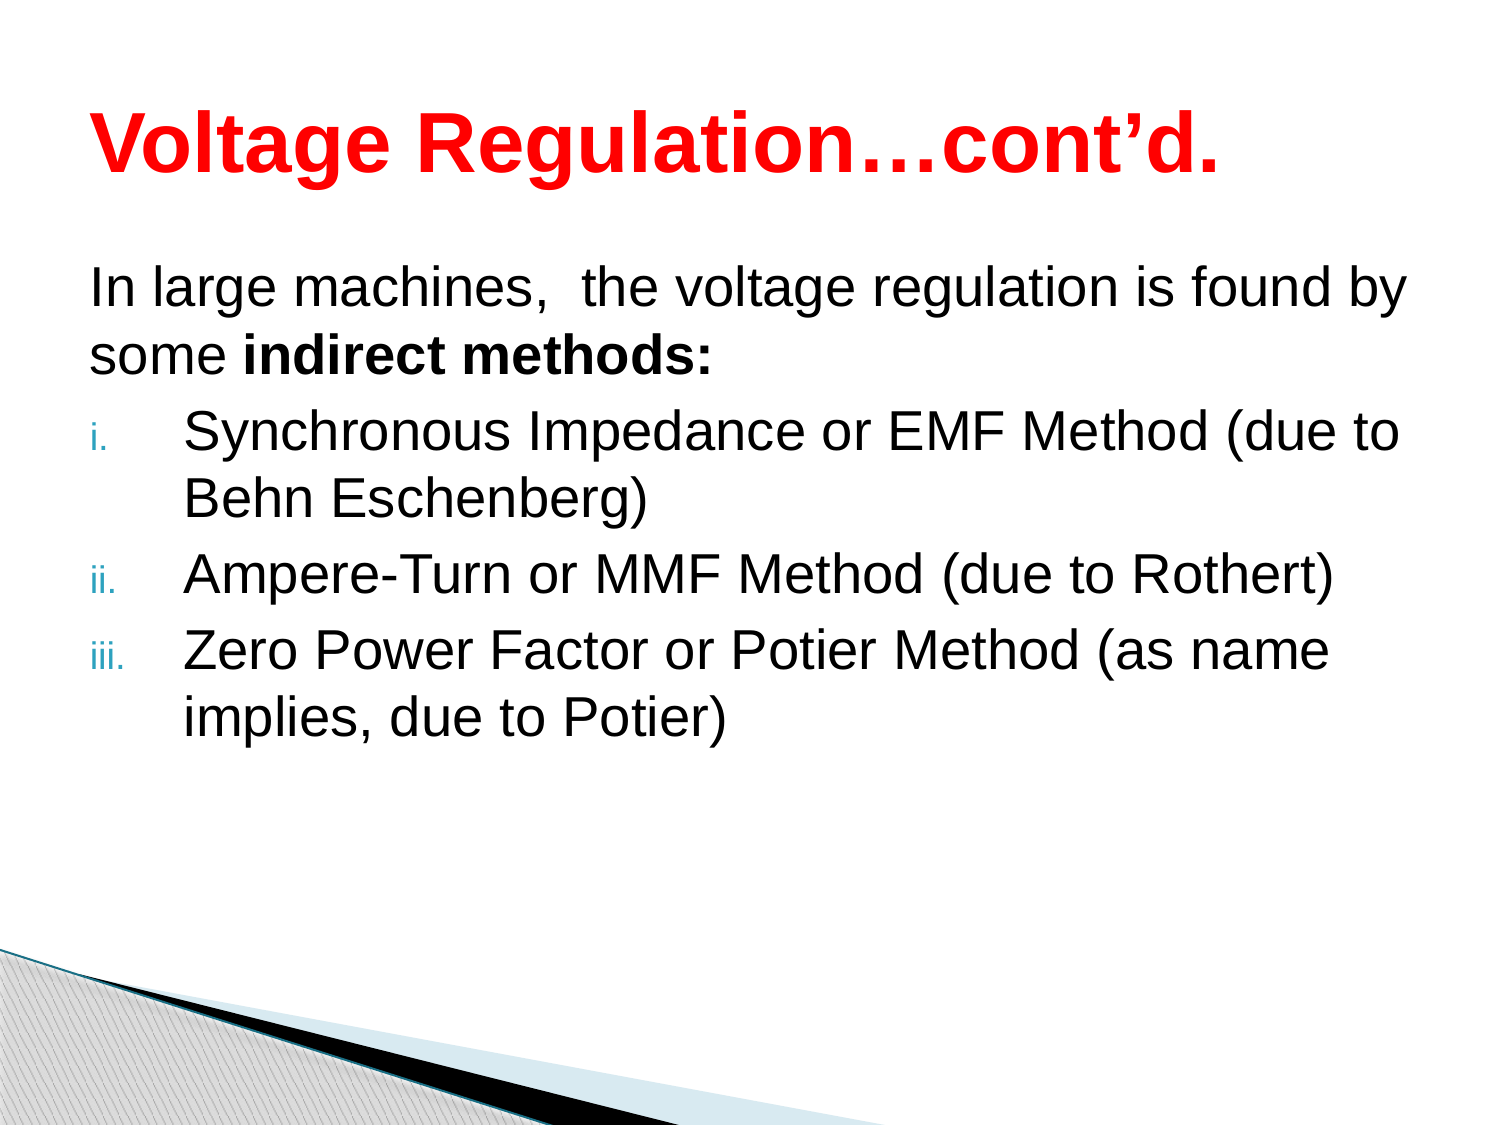

# Voltage Regulation…cont’d.
In large machines,  the voltage regulation is found by some indirect methods:
Synchronous Impedance or EMF Method (due to Behn Eschenberg)
Ampere-Turn or MMF Method (due to Rothert)
Zero Power Factor or Potier Method (as name implies, due to Potier)